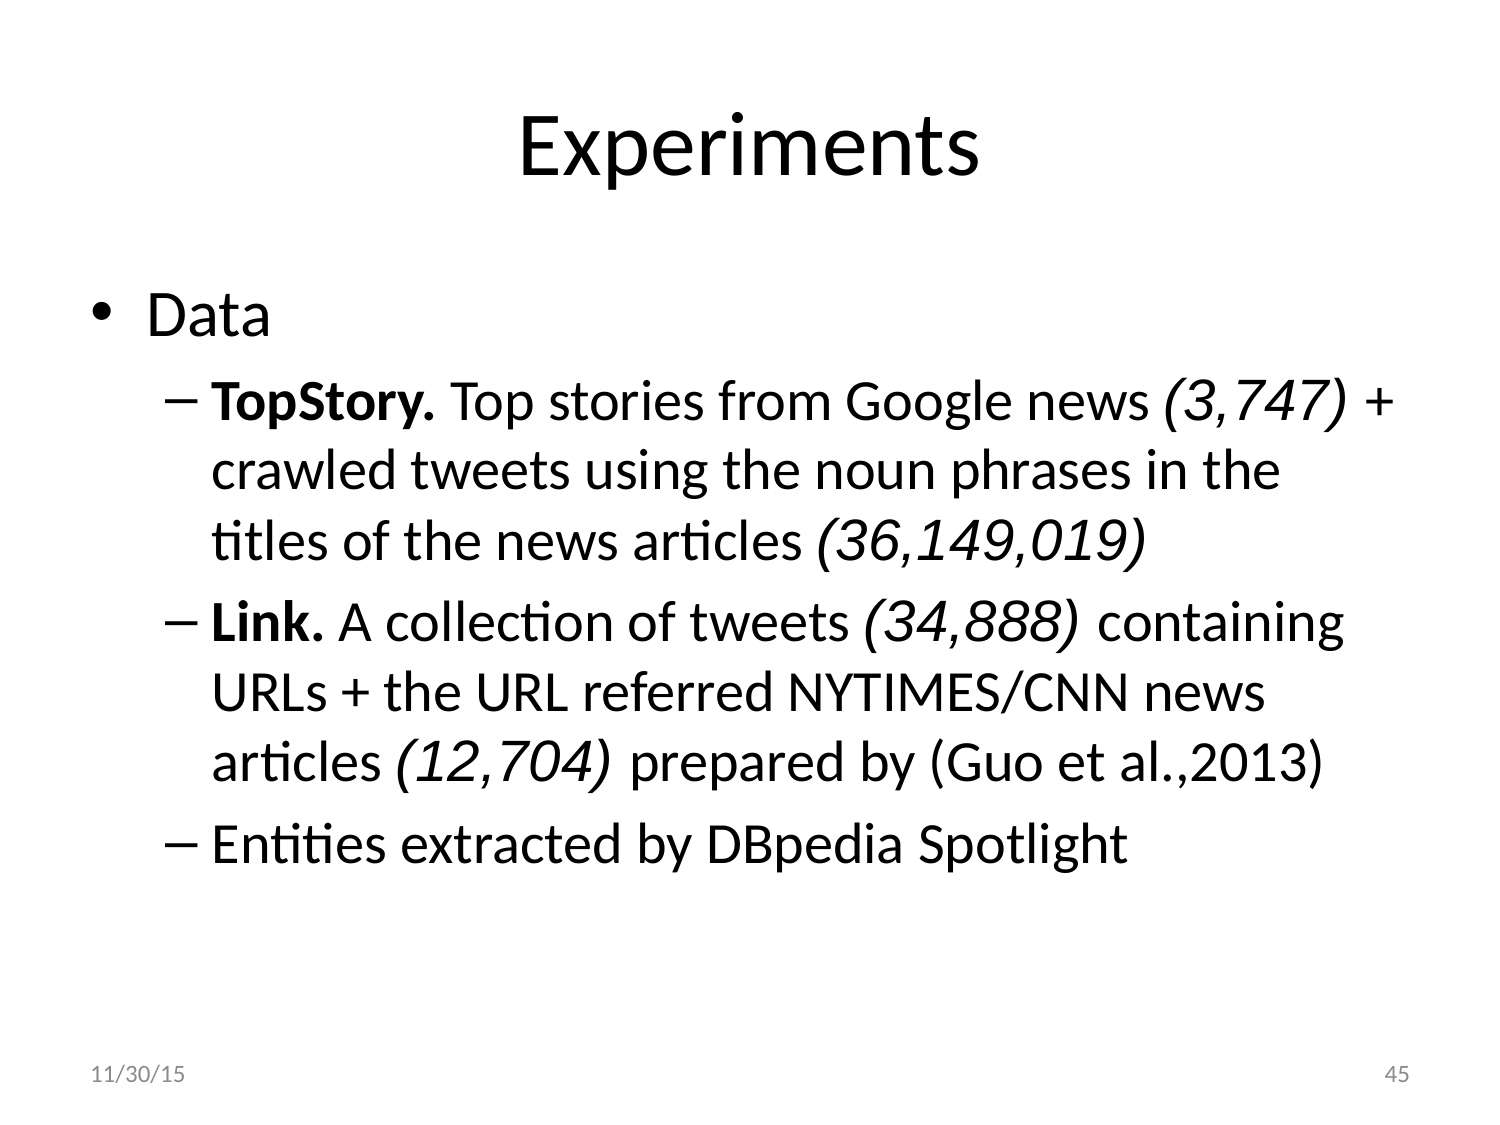

# Experiments
Data
TopStory. Top stories from Google news (3,747) + crawled tweets using the noun phrases in the titles of the news articles (36,149,019)
Link. A collection of tweets (34,888) containing URLs + the URL referred NYTIMES/CNN news articles (12,704) prepared by (Guo et al.,2013)
Entities extracted by DBpedia Spotlight

11/30/15
45